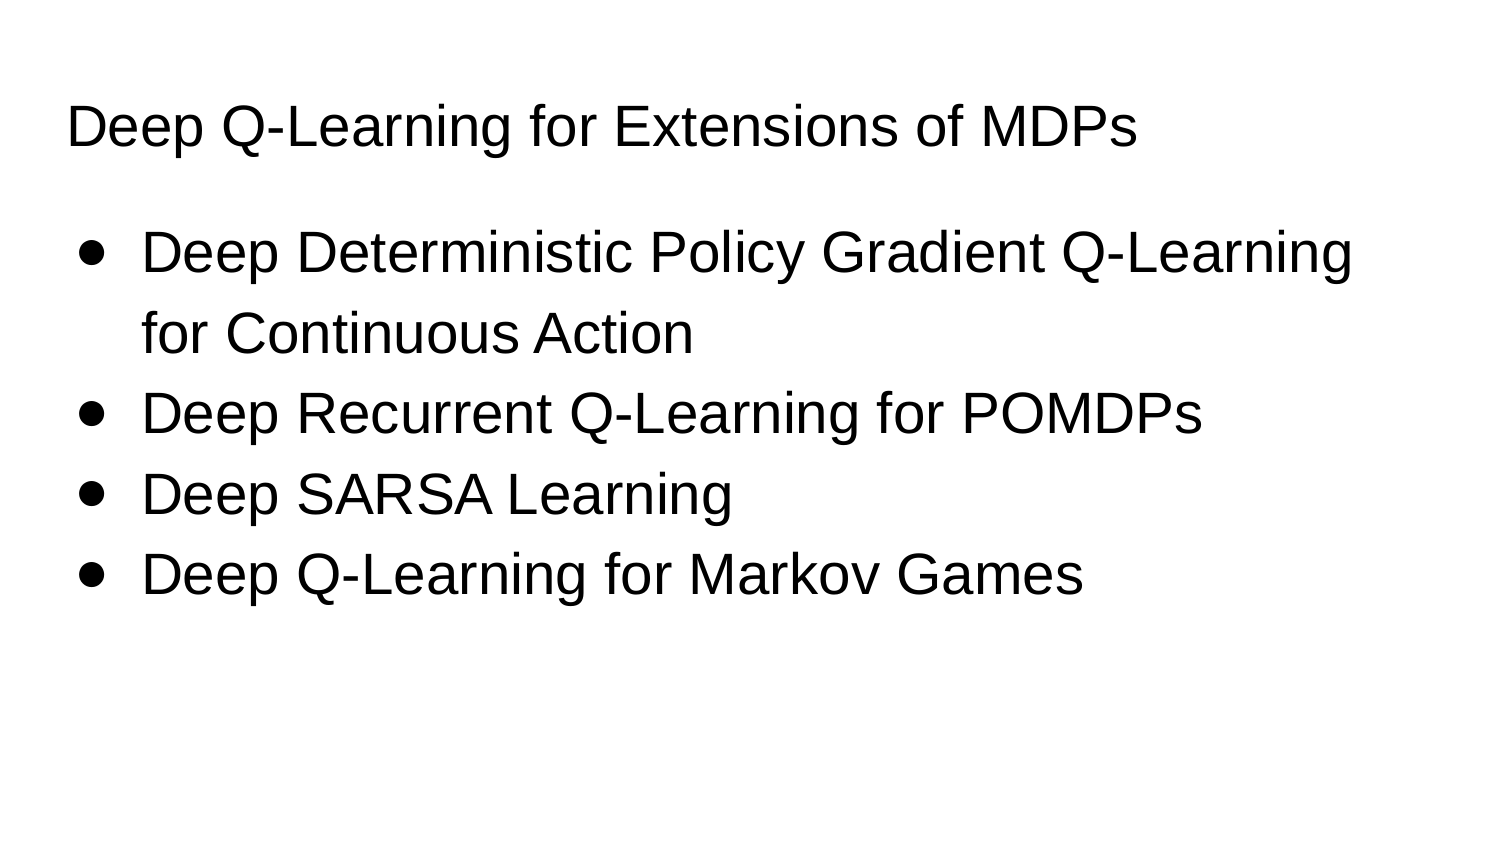

# Deep Q-Learning for Extensions of MDPs
Deep Deterministic Policy Gradient Q-Learning for Continuous Action
Deep Recurrent Q-Learning for POMDPs
Deep SARSA Learning
Deep Q-Learning for Markov Games